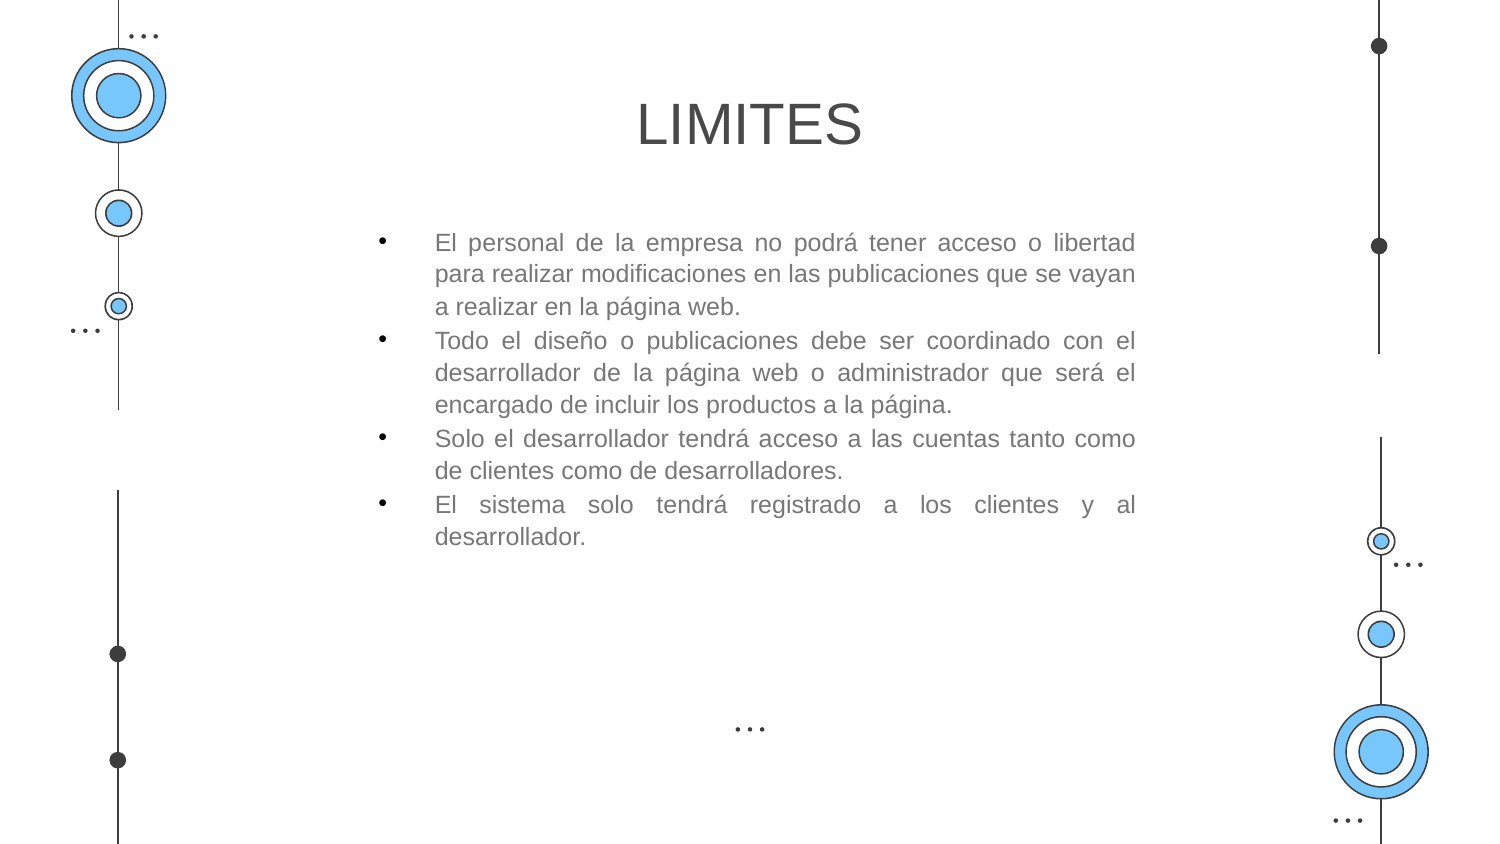

# LIMITES
El personal de la empresa no podrá tener acceso o libertad para realizar modificaciones en las publicaciones que se vayan a realizar en la página web.
Todo el diseño o publicaciones debe ser coordinado con el desarrollador de la página web o administrador que será el encargado de incluir los productos a la página.
Solo el desarrollador tendrá acceso a las cuentas tanto como de clientes como de desarrolladores.
El sistema solo tendrá registrado a los clientes y al desarrollador.